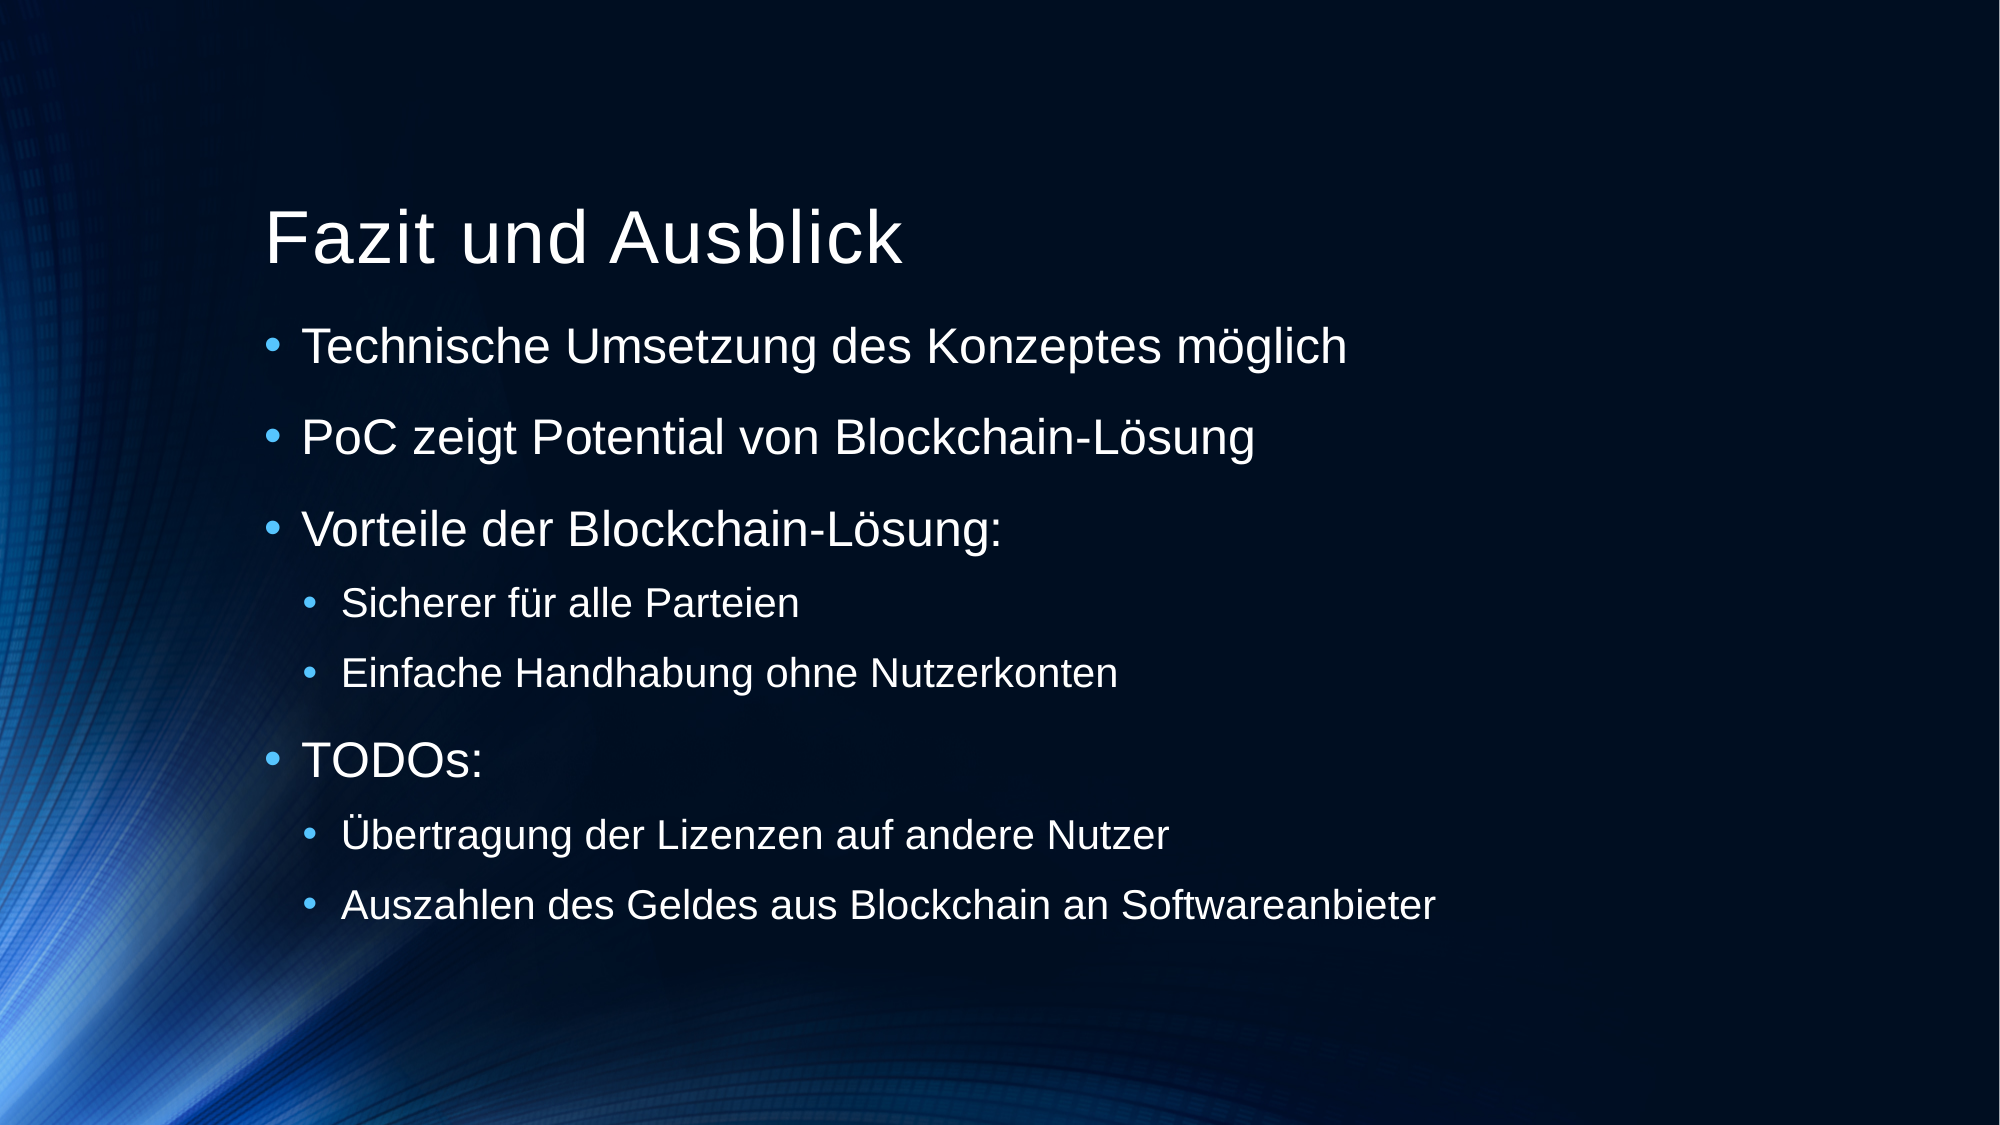

# Fazit und Ausblick
Technische Umsetzung des Konzeptes möglich
PoC zeigt Potential von Blockchain-Lösung
Vorteile der Blockchain-Lösung:
Sicherer für alle Parteien
Einfache Handhabung ohne Nutzerkonten
TODOs:
Übertragung der Lizenzen auf andere Nutzer
Auszahlen des Geldes aus Blockchain an Softwareanbieter